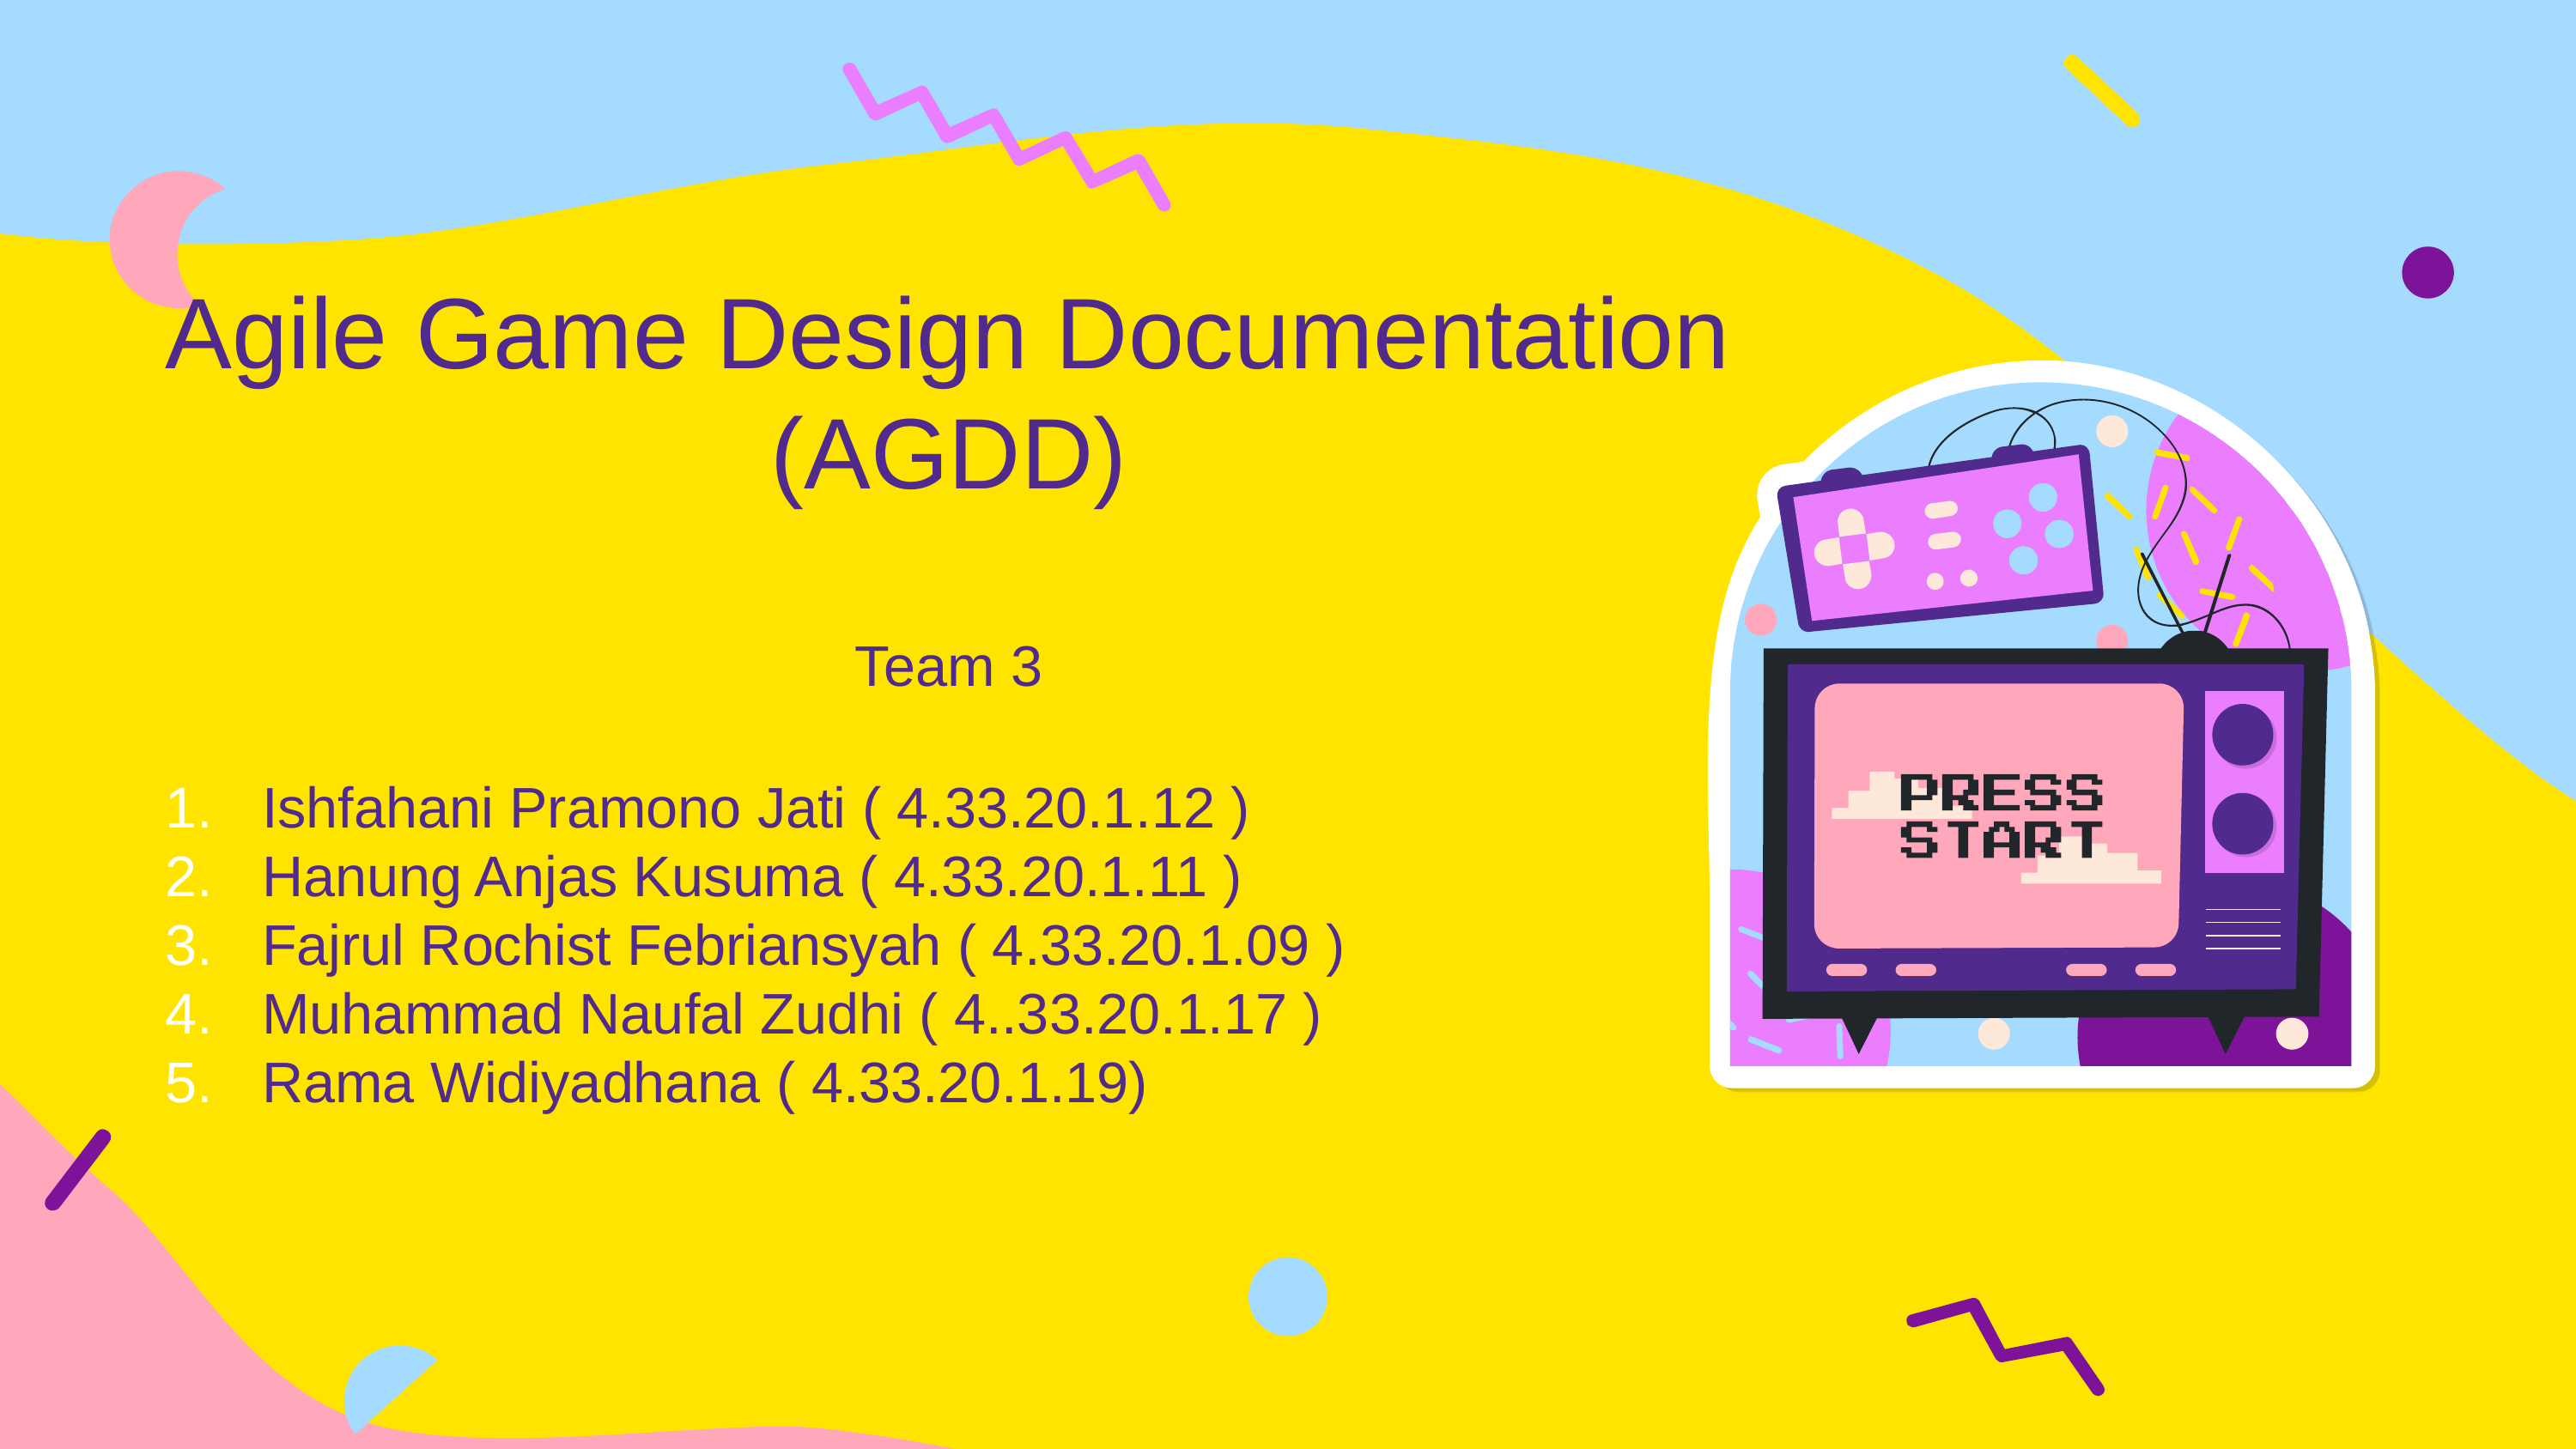

Agile Game Design Documentation (AGDD)
Team 3

Ishfahani Pramono Jati ( 4.33.20.1.12 )
Hanung Anjas Kusuma ( 4.33.20.1.11 )
Fajrul Rochist Febriansyah ( 4.33.20.1.09 )
Muhammad Naufal Zudhi ( 4..33.20.1.17 )
Rama Widiyadhana ( 4.33.20.1.19)